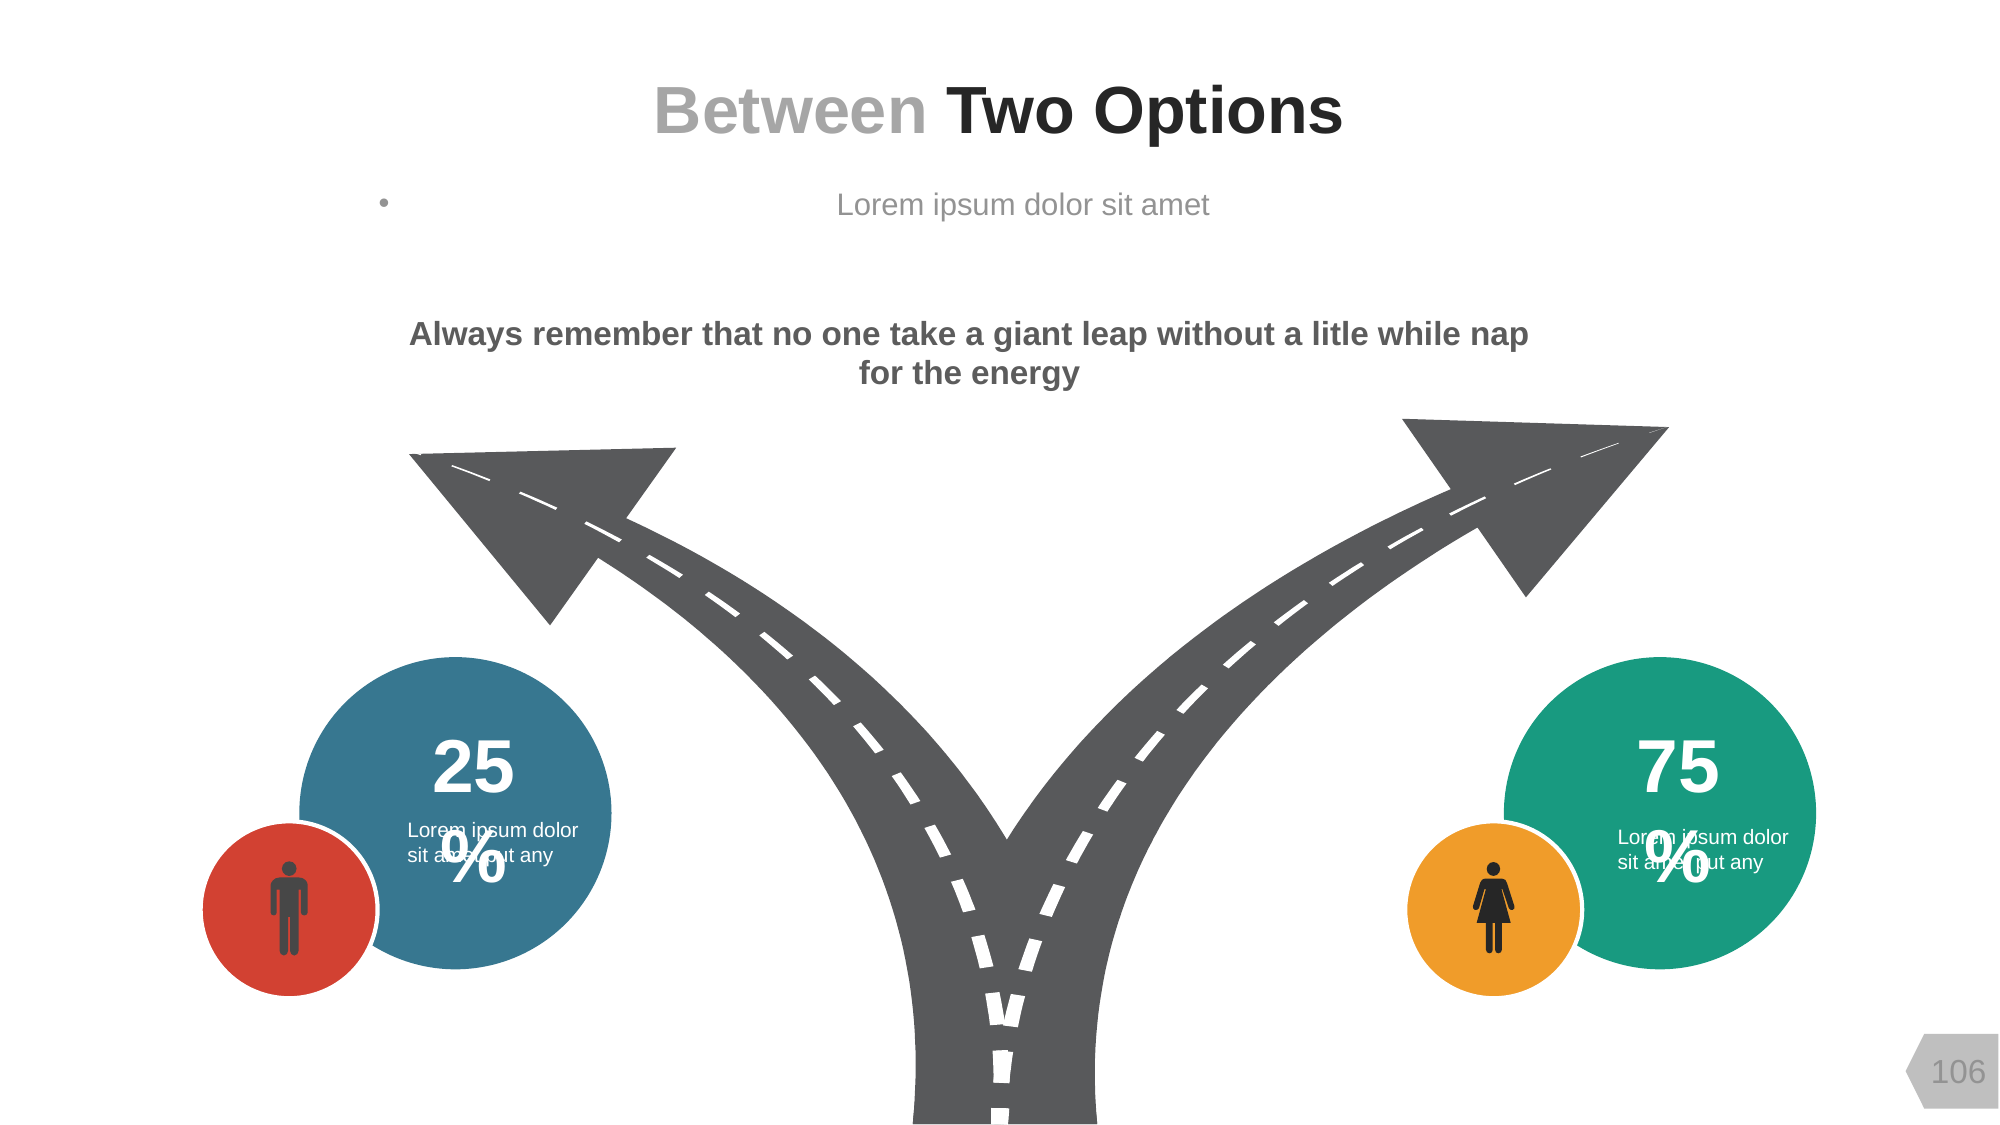

Between Two Options
Lorem ipsum dolor sit amet
Always remember that no one take a giant leap without a litle while nap for the energy

25 %
Lorem ipsum dolor sit amet put any

75 %
Lorem ipsum dolor sit amet put any